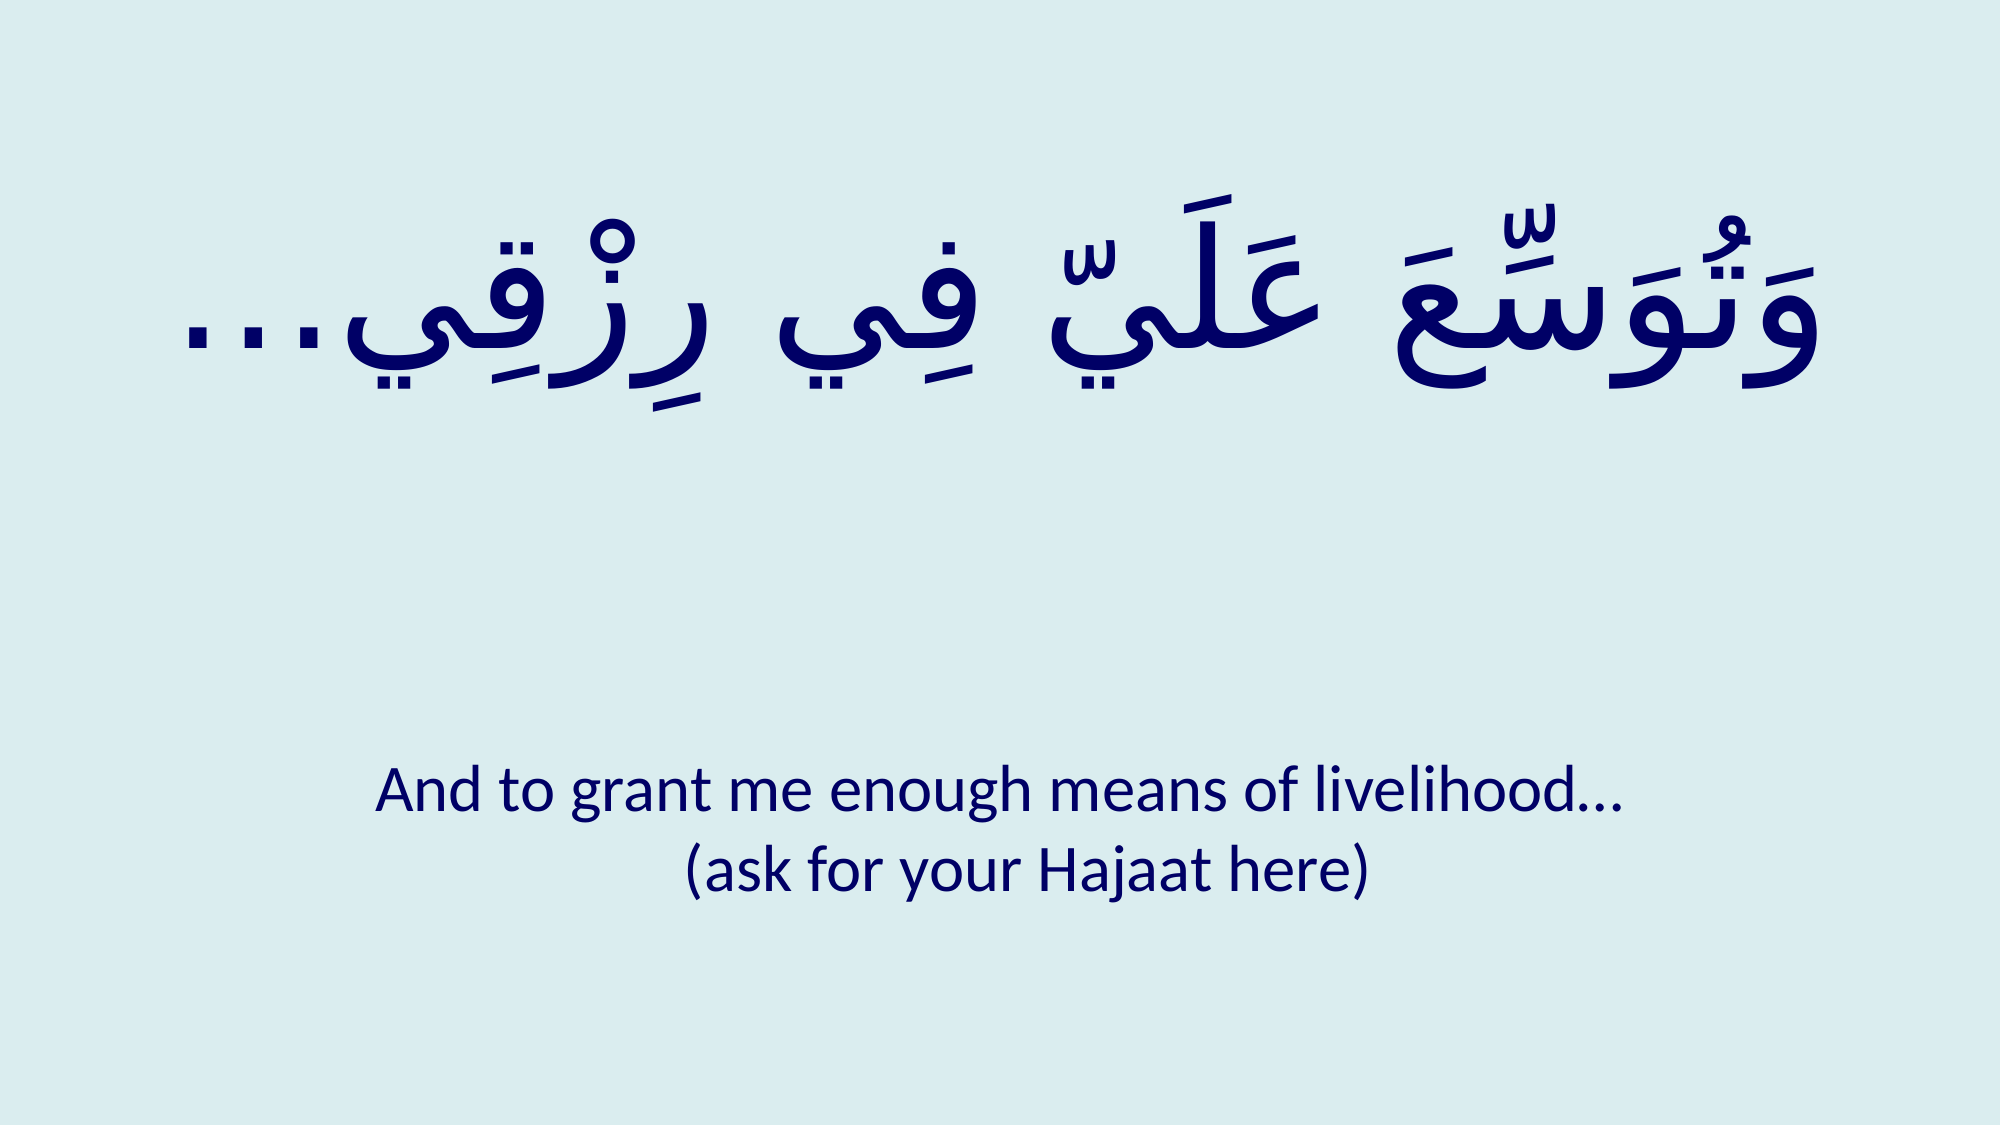

# وَتُوَسِّعَ عَلَيّ فِي رِزْقِي…
And to grant me enough means of livelihood… (ask for your Hajaat here)